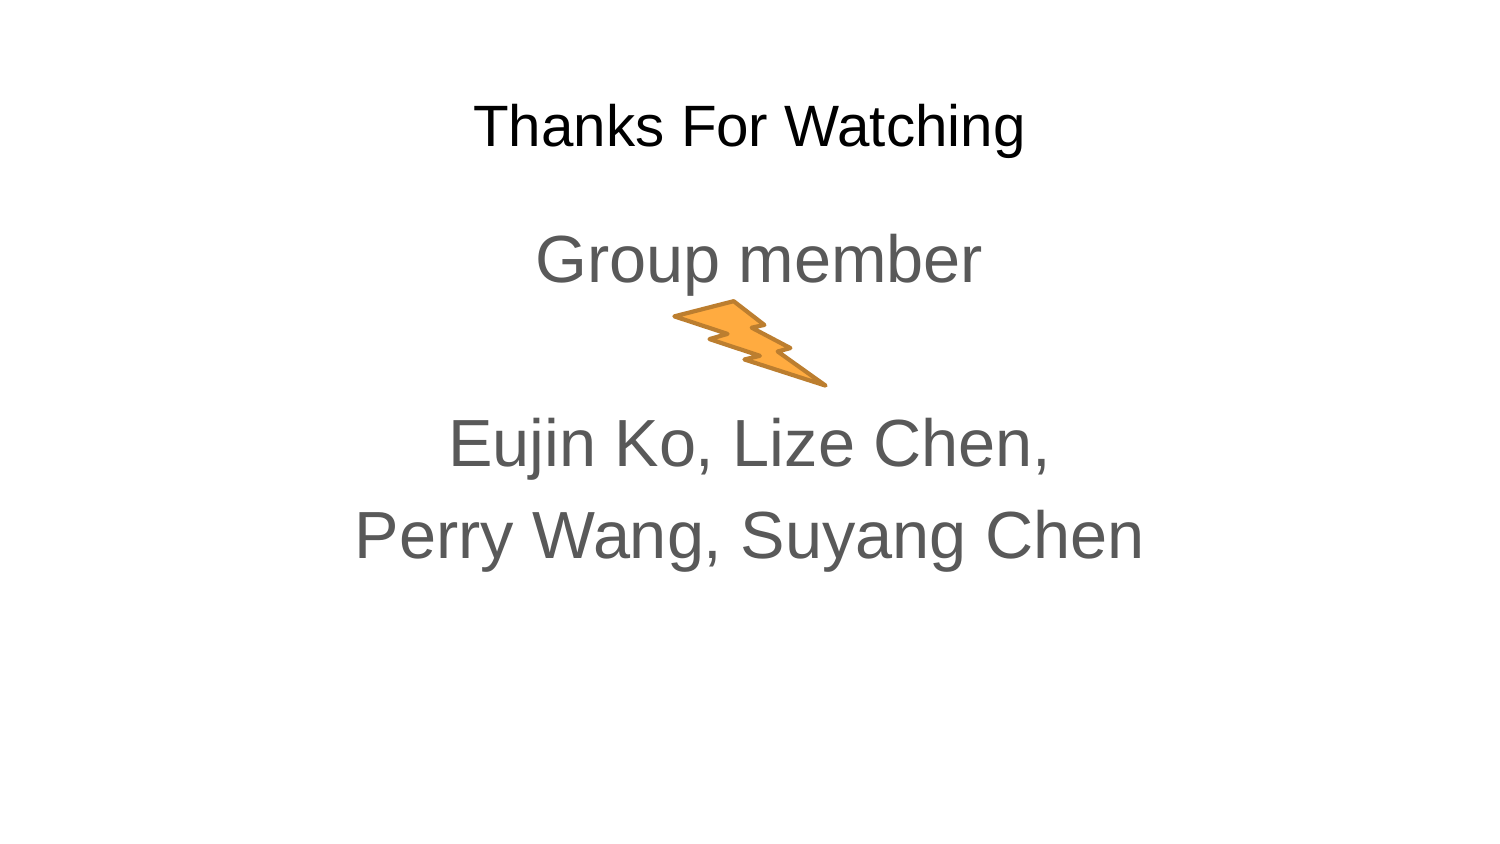

# Thanks For Watching
Group member

Eujin Ko, Lize Chen,
Perry Wang, Suyang Chen